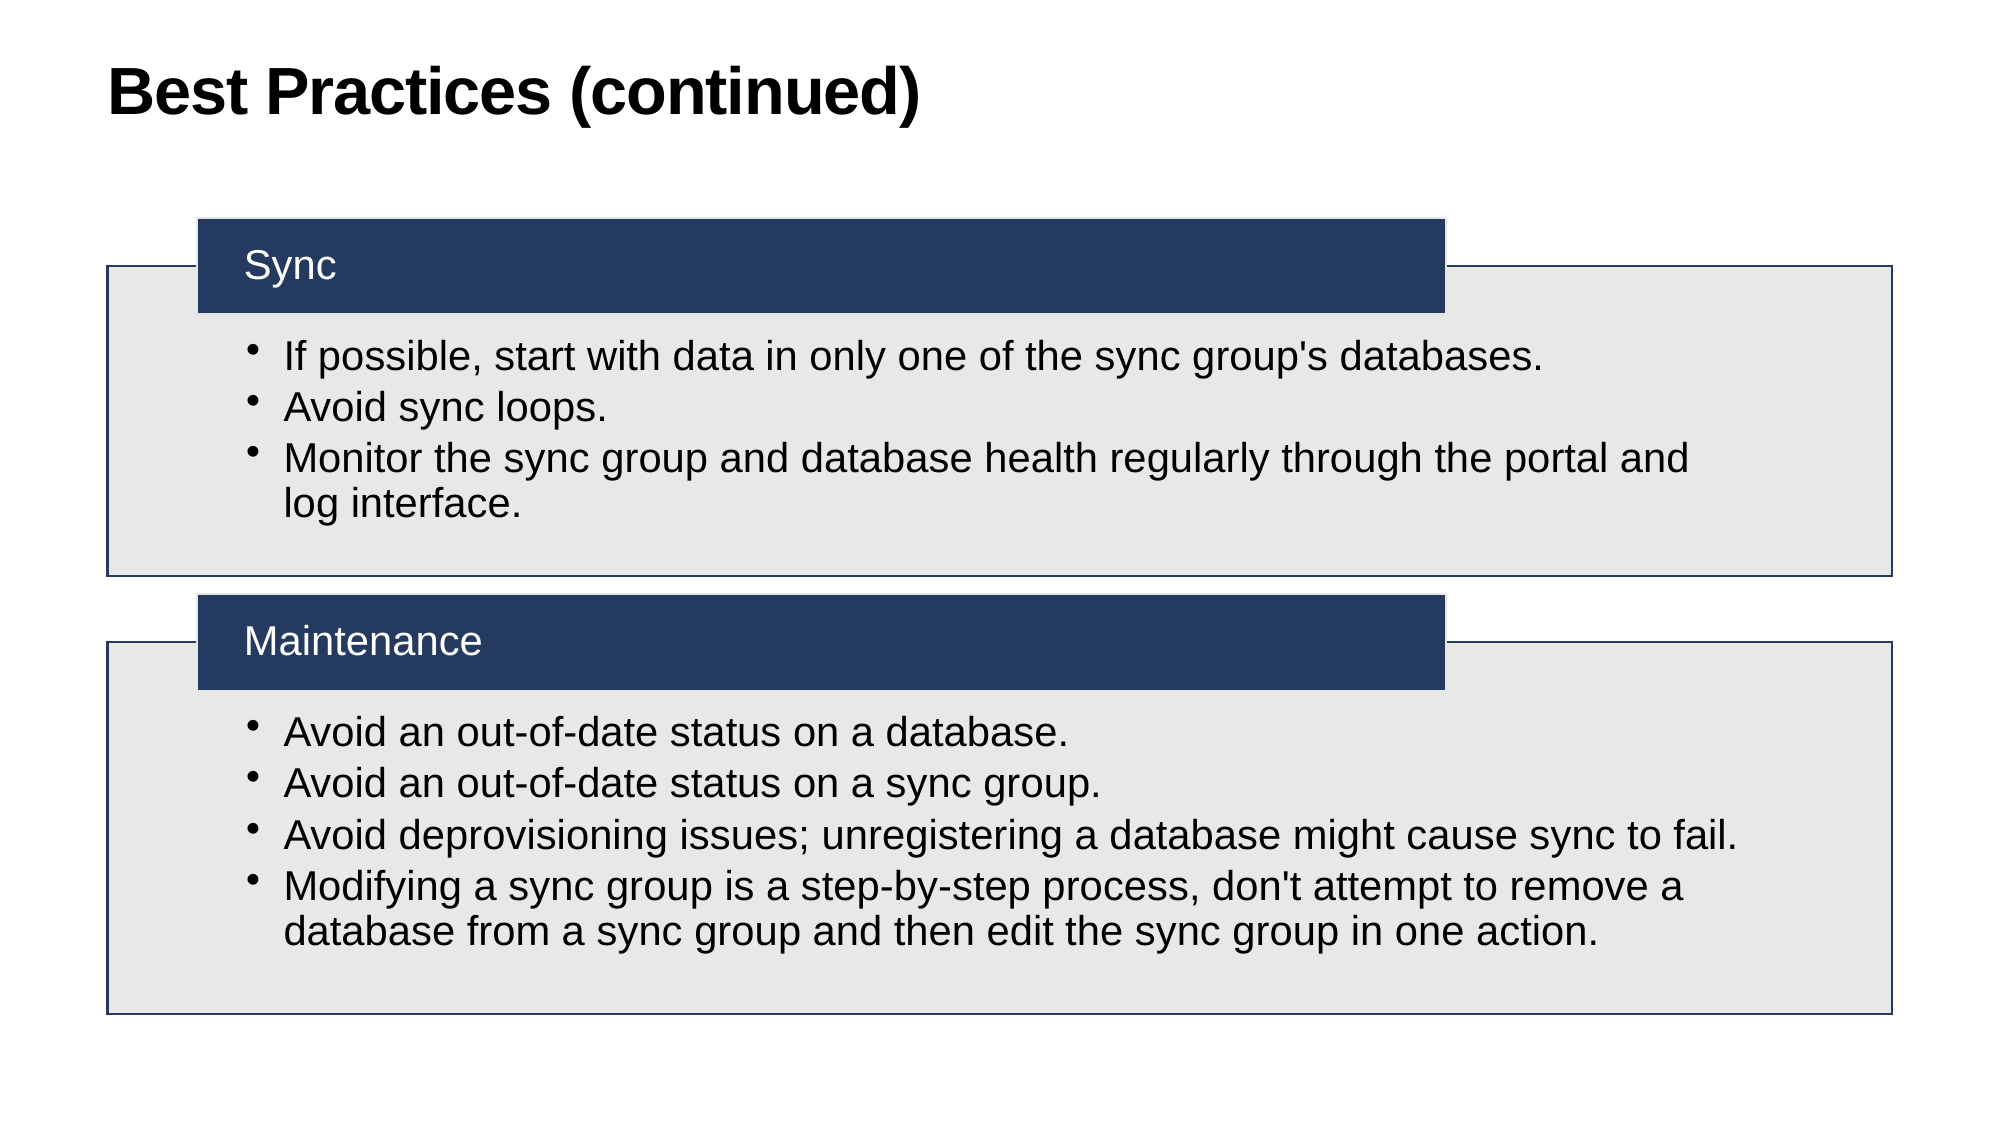

# Best Practices (continued)
If possible, start with data in only one of the sync group's databases.
Avoid sync loops.
Monitor the sync group and database health regularly through the portal and log interface.
Sync
Avoid an out-of-date status on a database.
Avoid an out-of-date status on a sync group.
Avoid deprovisioning issues; unregistering a database might cause sync to fail.
Modifying a sync group is a step-by-step process, don't attempt to remove a database from a sync group and then edit the sync group in one action.
Maintenance